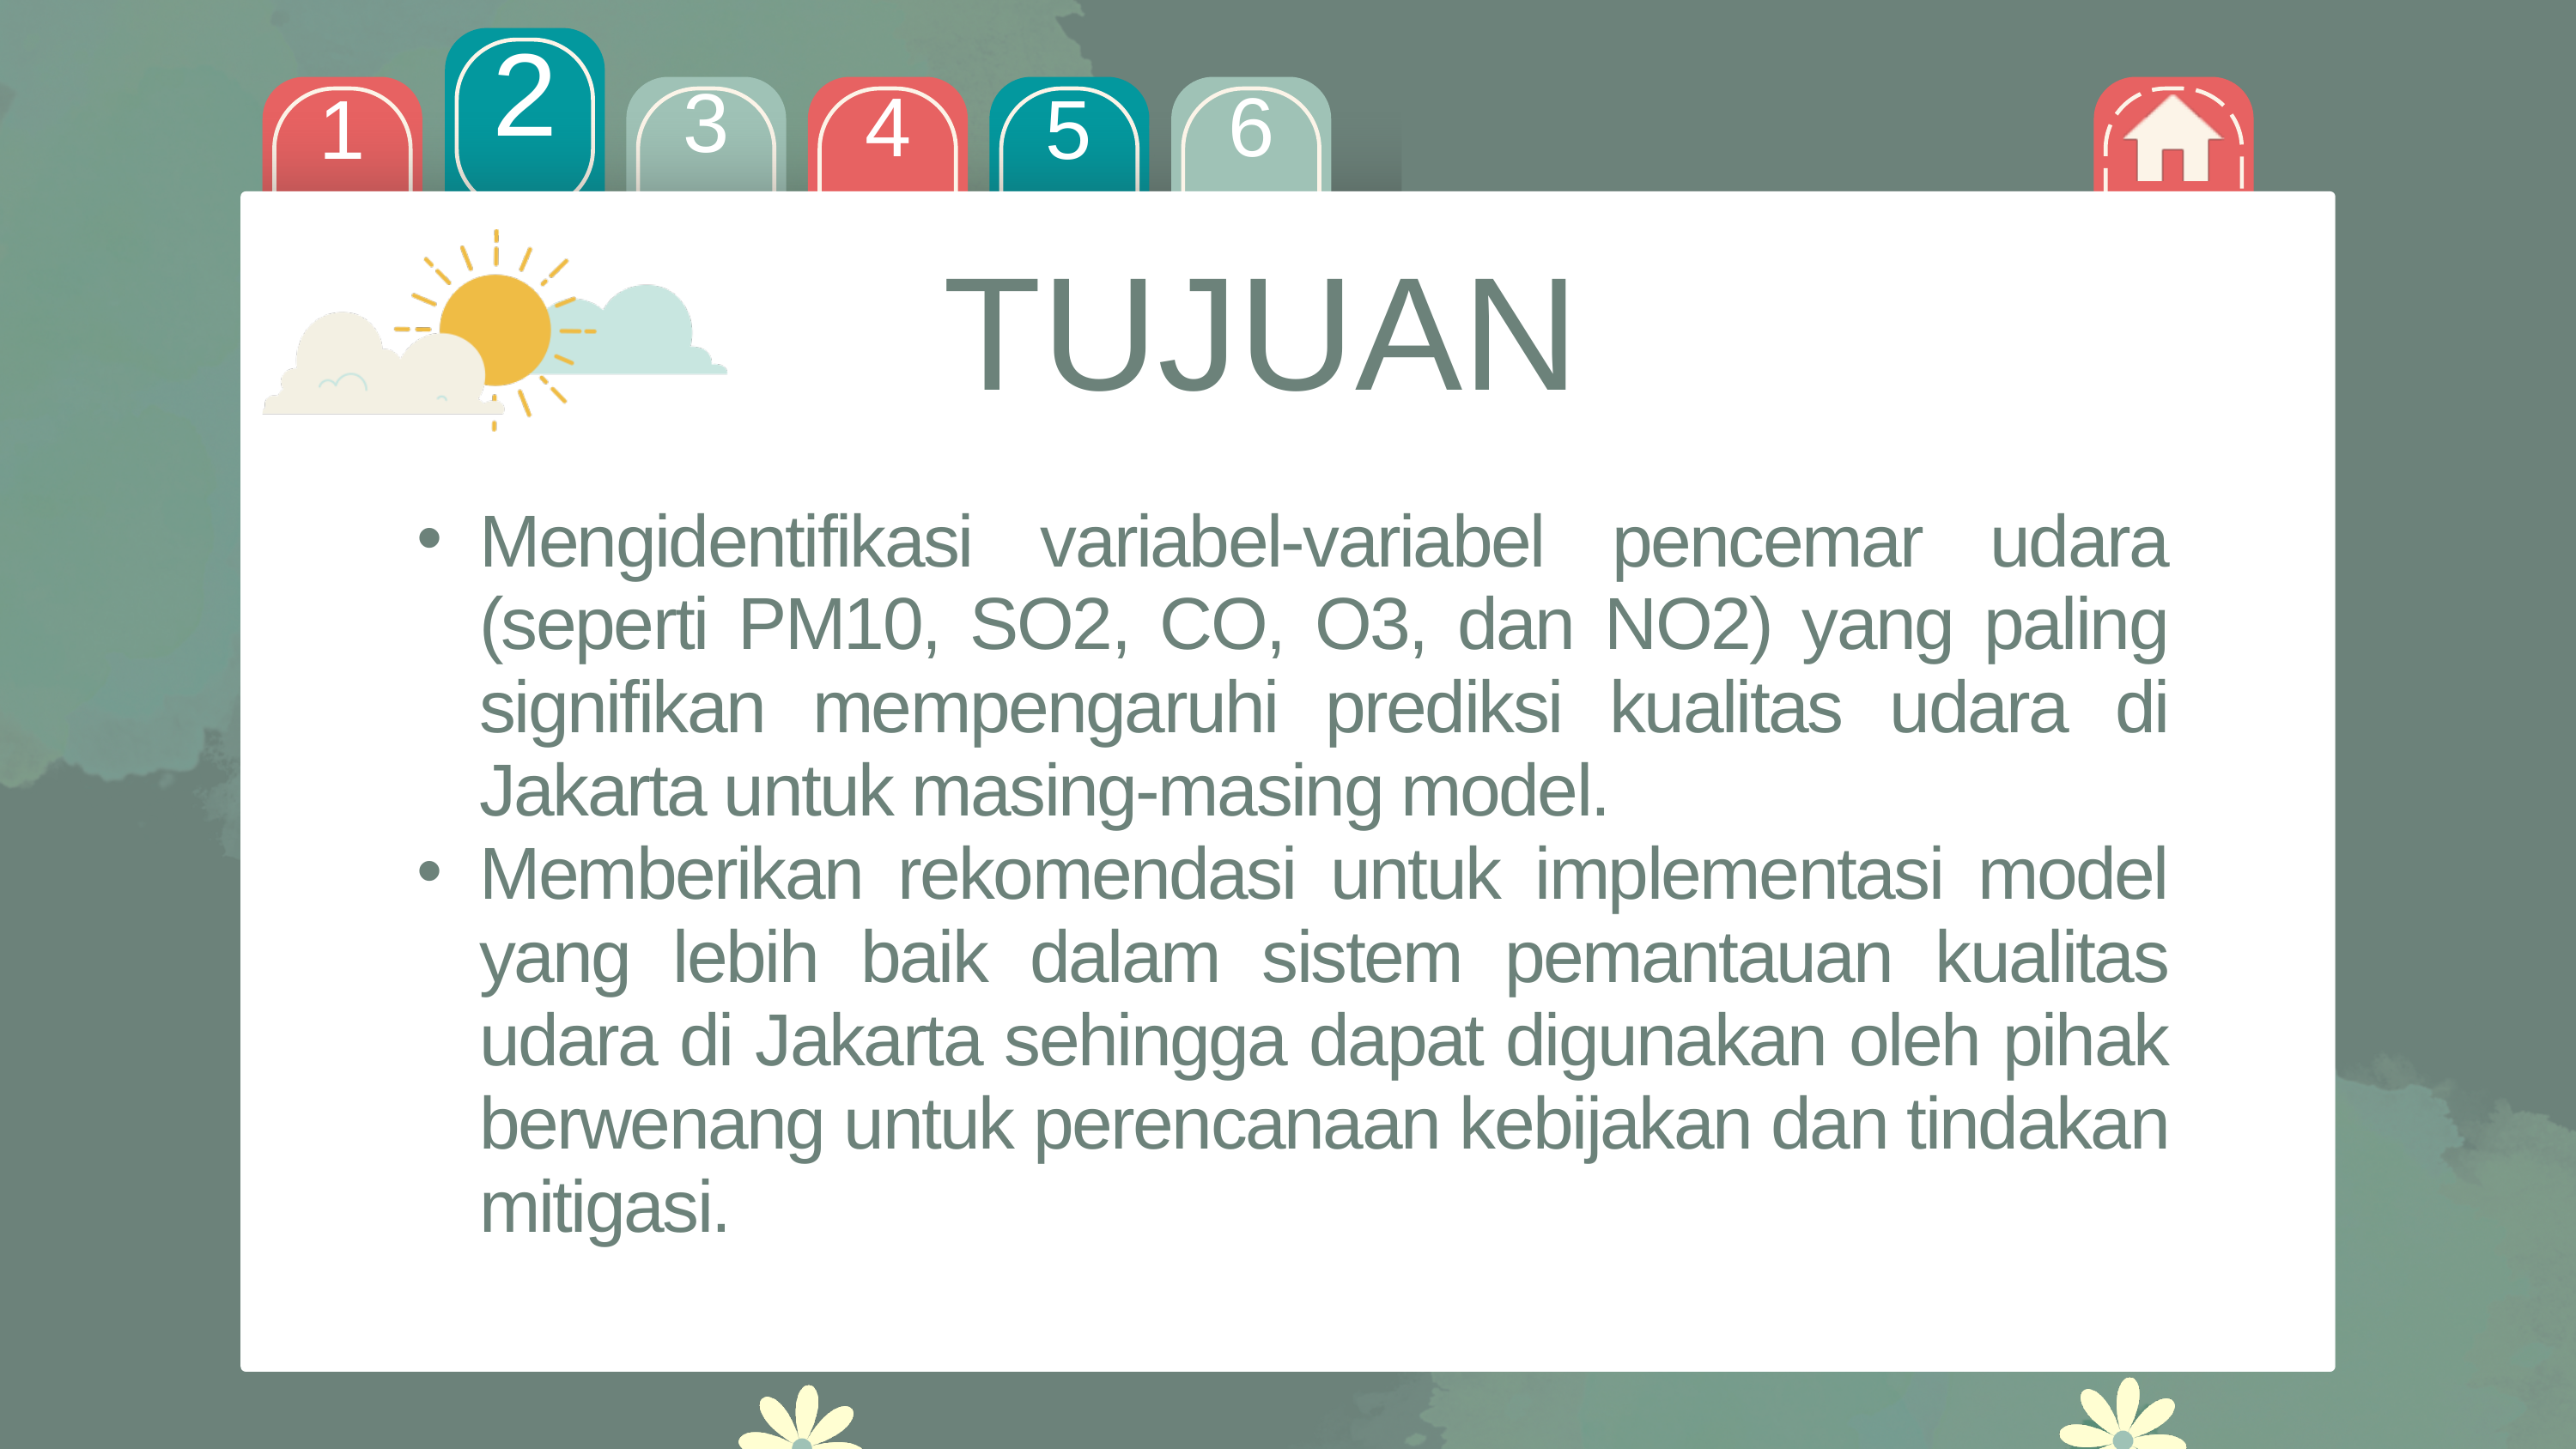

2
3
4
6
1
5

TUJUAN
Mengidentifikasi variabel-variabel pencemar udara (seperti PM10, SO2, CO, O3, dan NO2) yang paling signifikan mempengaruhi prediksi kualitas udara di Jakarta untuk masing-masing model.
Memberikan rekomendasi untuk implementasi model yang lebih baik dalam sistem pemantauan kualitas udara di Jakarta sehingga dapat digunakan oleh pihak berwenang untuk perencanaan kebijakan dan tindakan mitigasi.